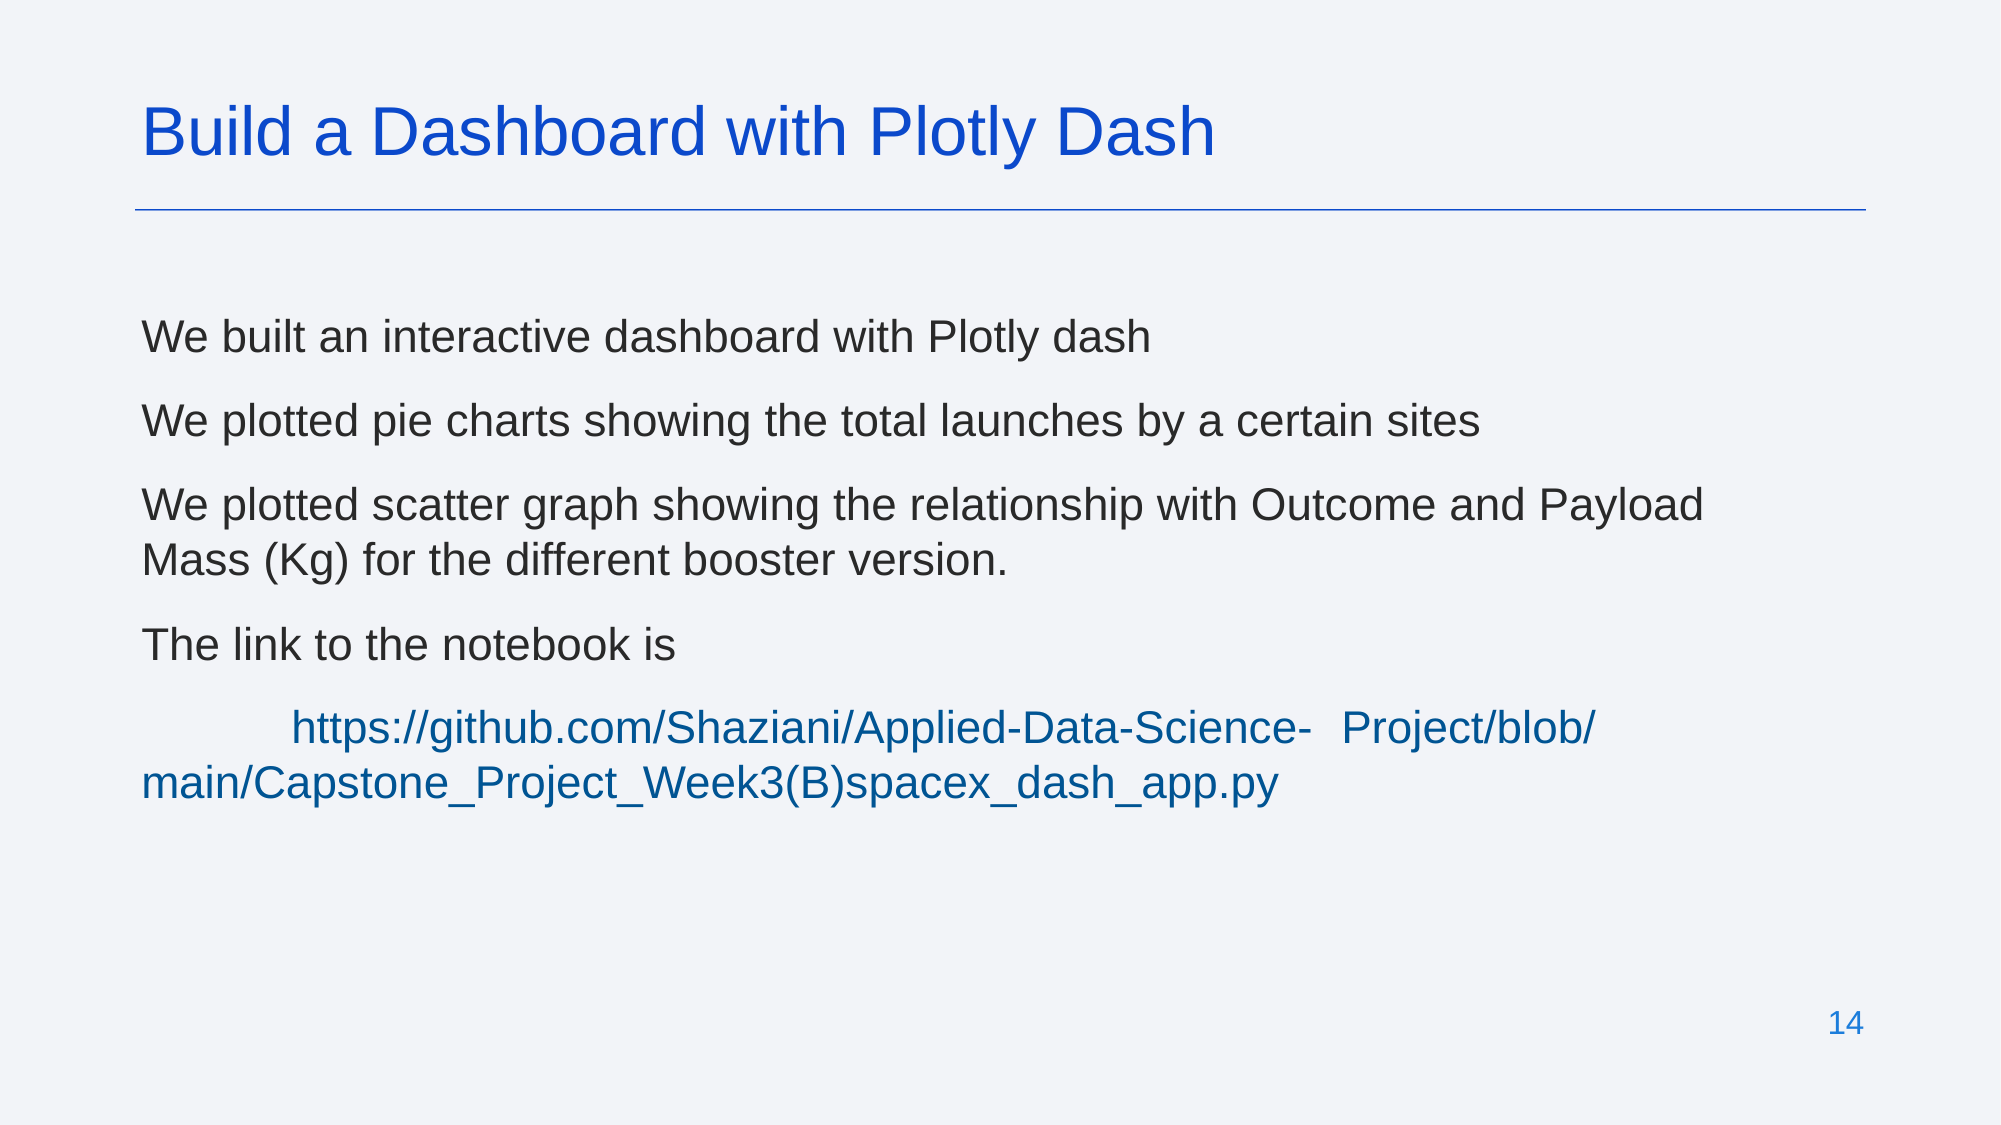

Build a Dashboard with Plotly Dash
We built an interactive dashboard with Plotly dash
We plotted pie charts showing the total launches by a certain sites
We plotted scatter graph showing the relationship with Outcome and Payload Mass (Kg) for the different booster version.
The link to the notebook is
	https://github.com/Shaziani/Applied-Data-Science-	Project/blob/main/Capstone_Project_Week3(B)spacex_dash_app.py

14